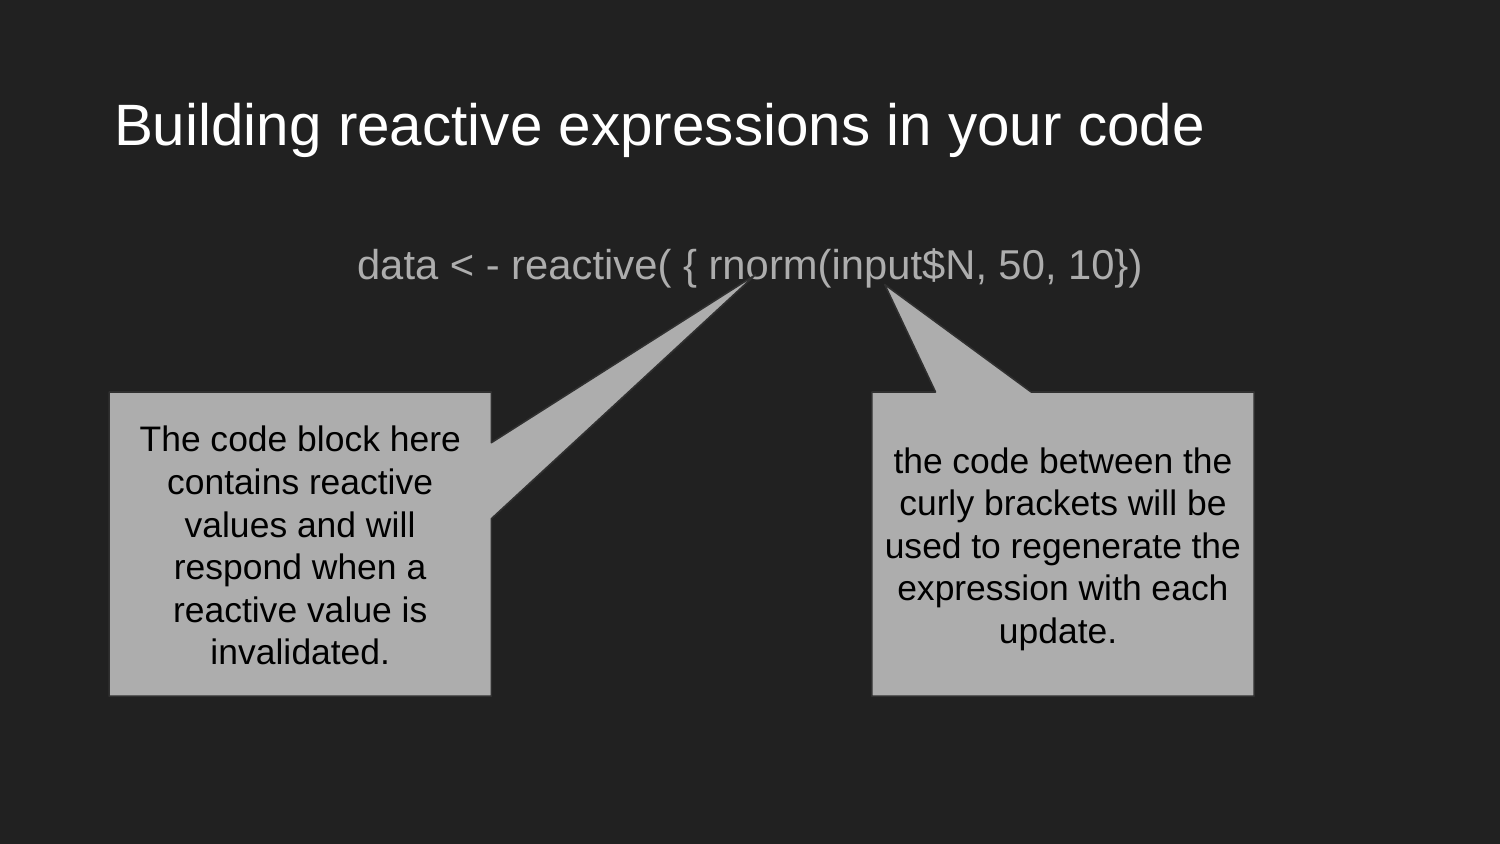

# Building reactive expressions in your code
data < - reactive( { rnorm(input$N, 50, 10})
The code block here contains reactive values and will respond when a reactive value is invalidated.
the code between the curly brackets will be used to regenerate the expression with each update.